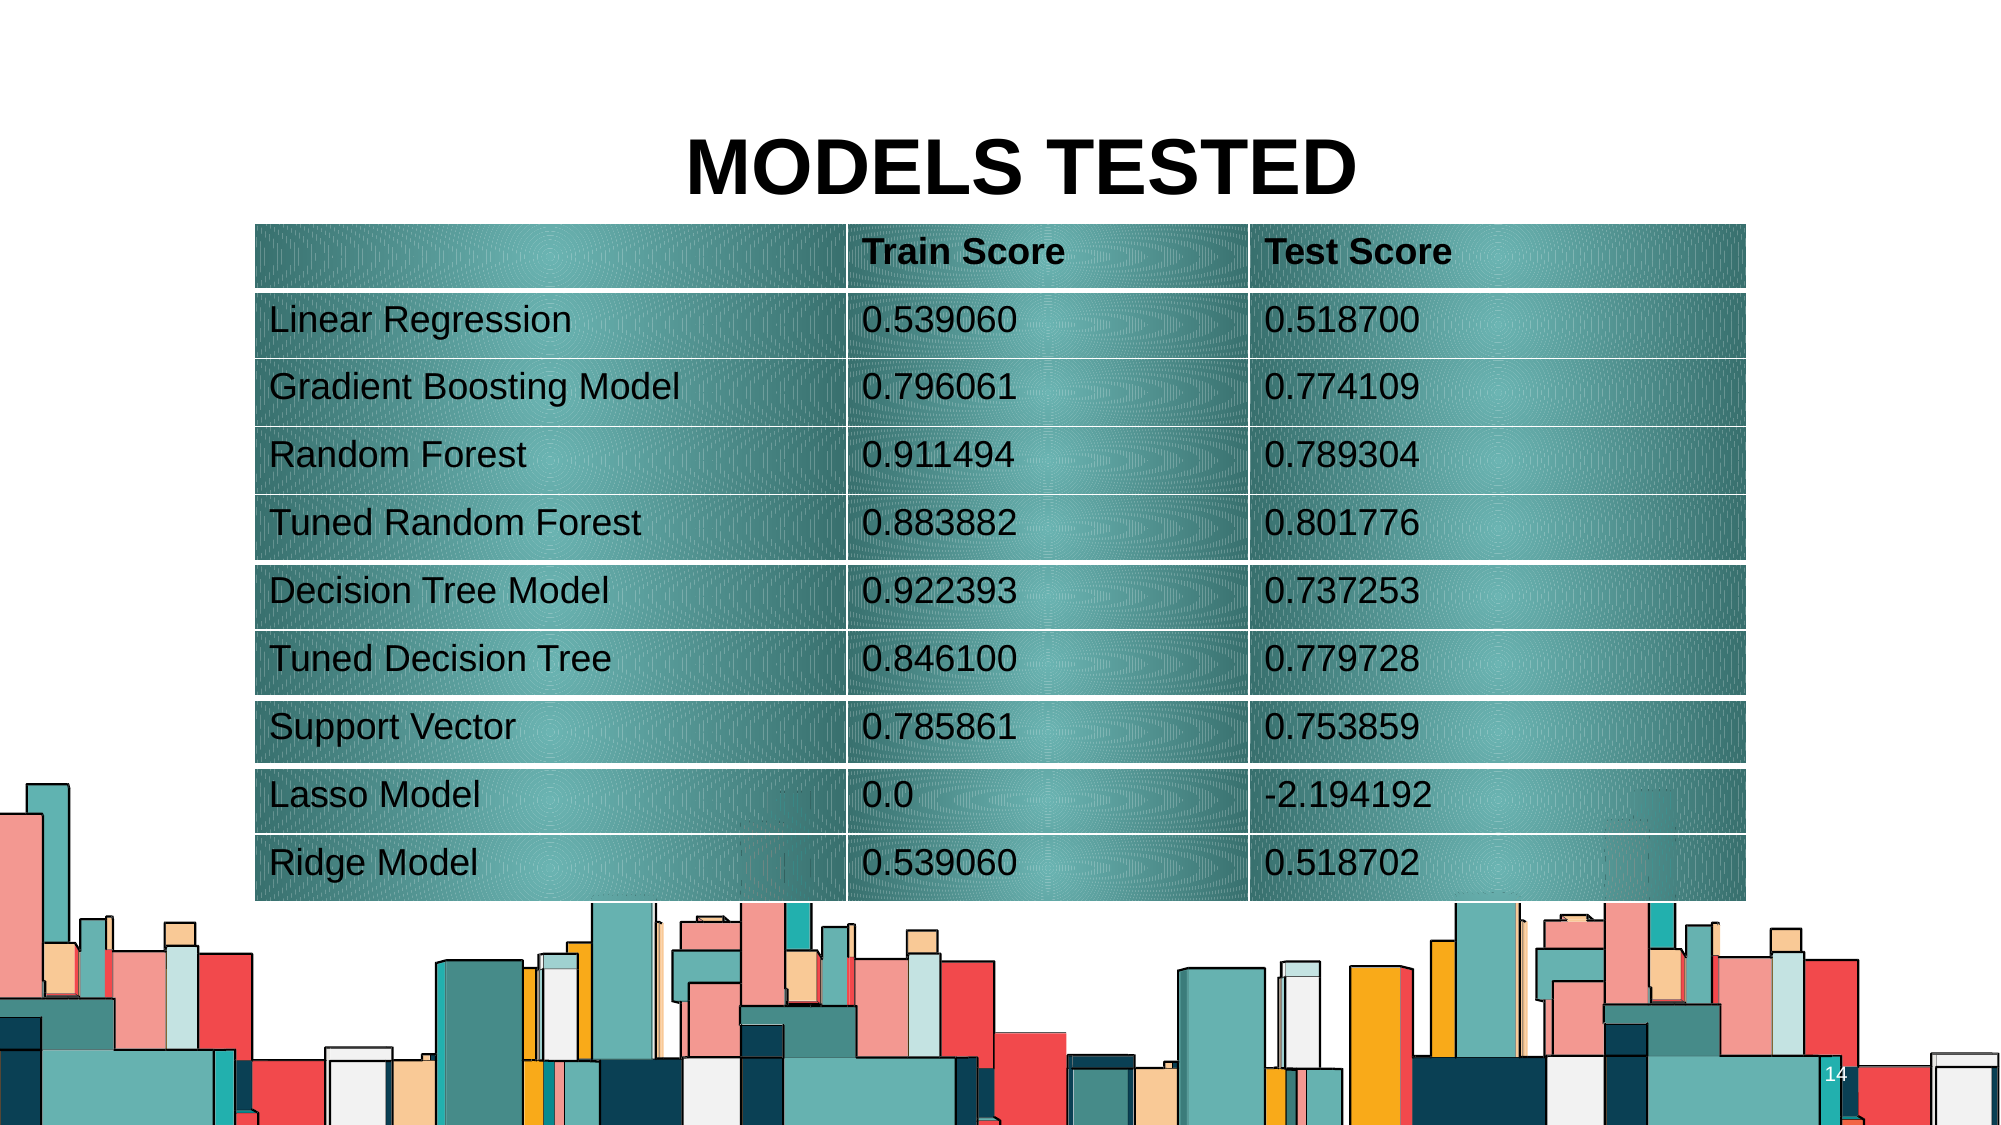

# MODELS TESTED
|  | Train Score | Test Score |
| --- | --- | --- |
| Linear Regression | 0.539060 | 0.518700 |
| Gradient Boosting Model | 0.796061 | 0.774109 |
| Random Forest | 0.911494 | 0.789304 |
| Tuned Random Forest | 0.883882 | 0.801776 |
| Decision Tree Model | 0.922393 | 0.737253 |
| Tuned Decision Tree | 0.846100 | 0.779728 |
| Support Vector | 0.785861 | 0.753859 |
| Lasso Model | 0.0 | -2.194192 |
| Ridge Model | 0.539060 | 0.518702 |
14